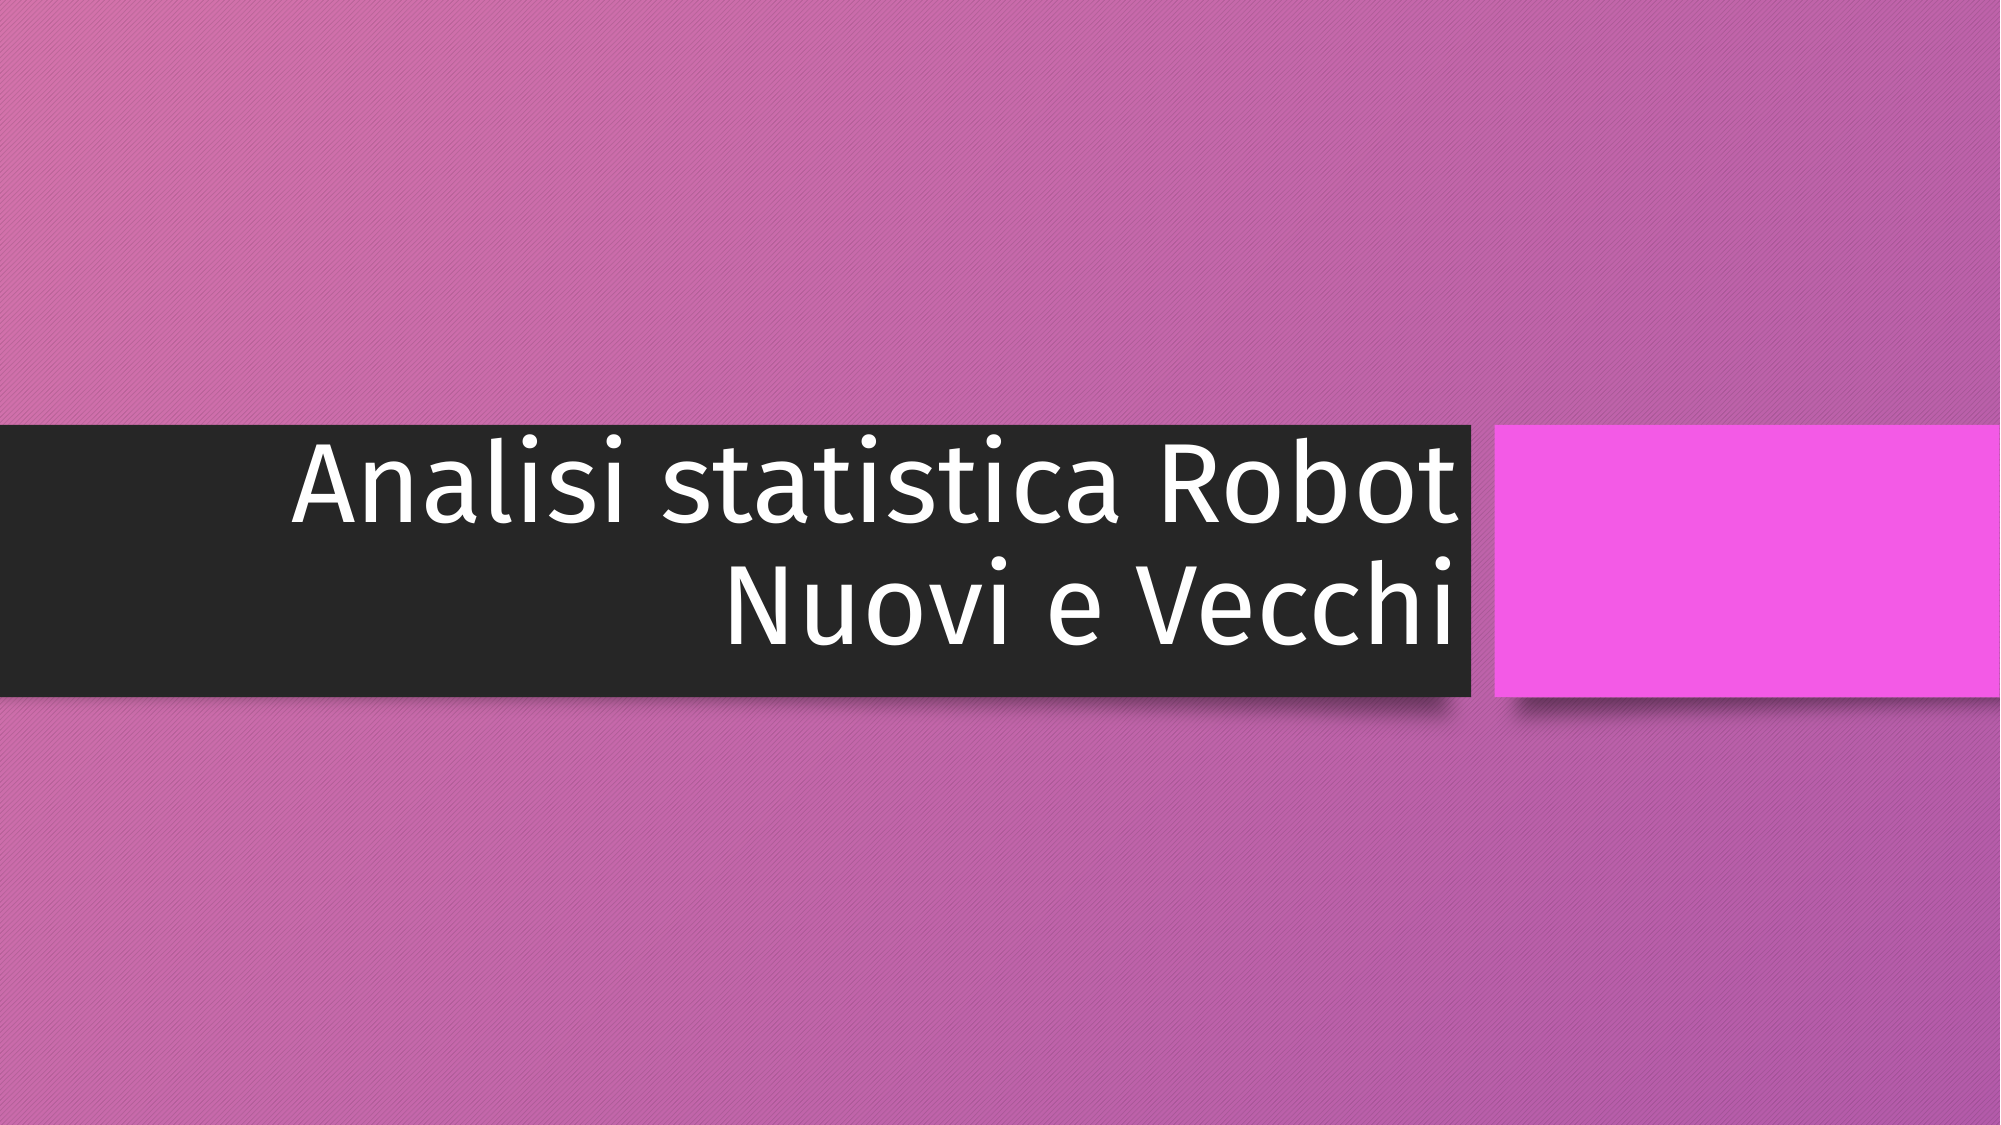

# Analisi statistica Robot Nuovi e Vecchi